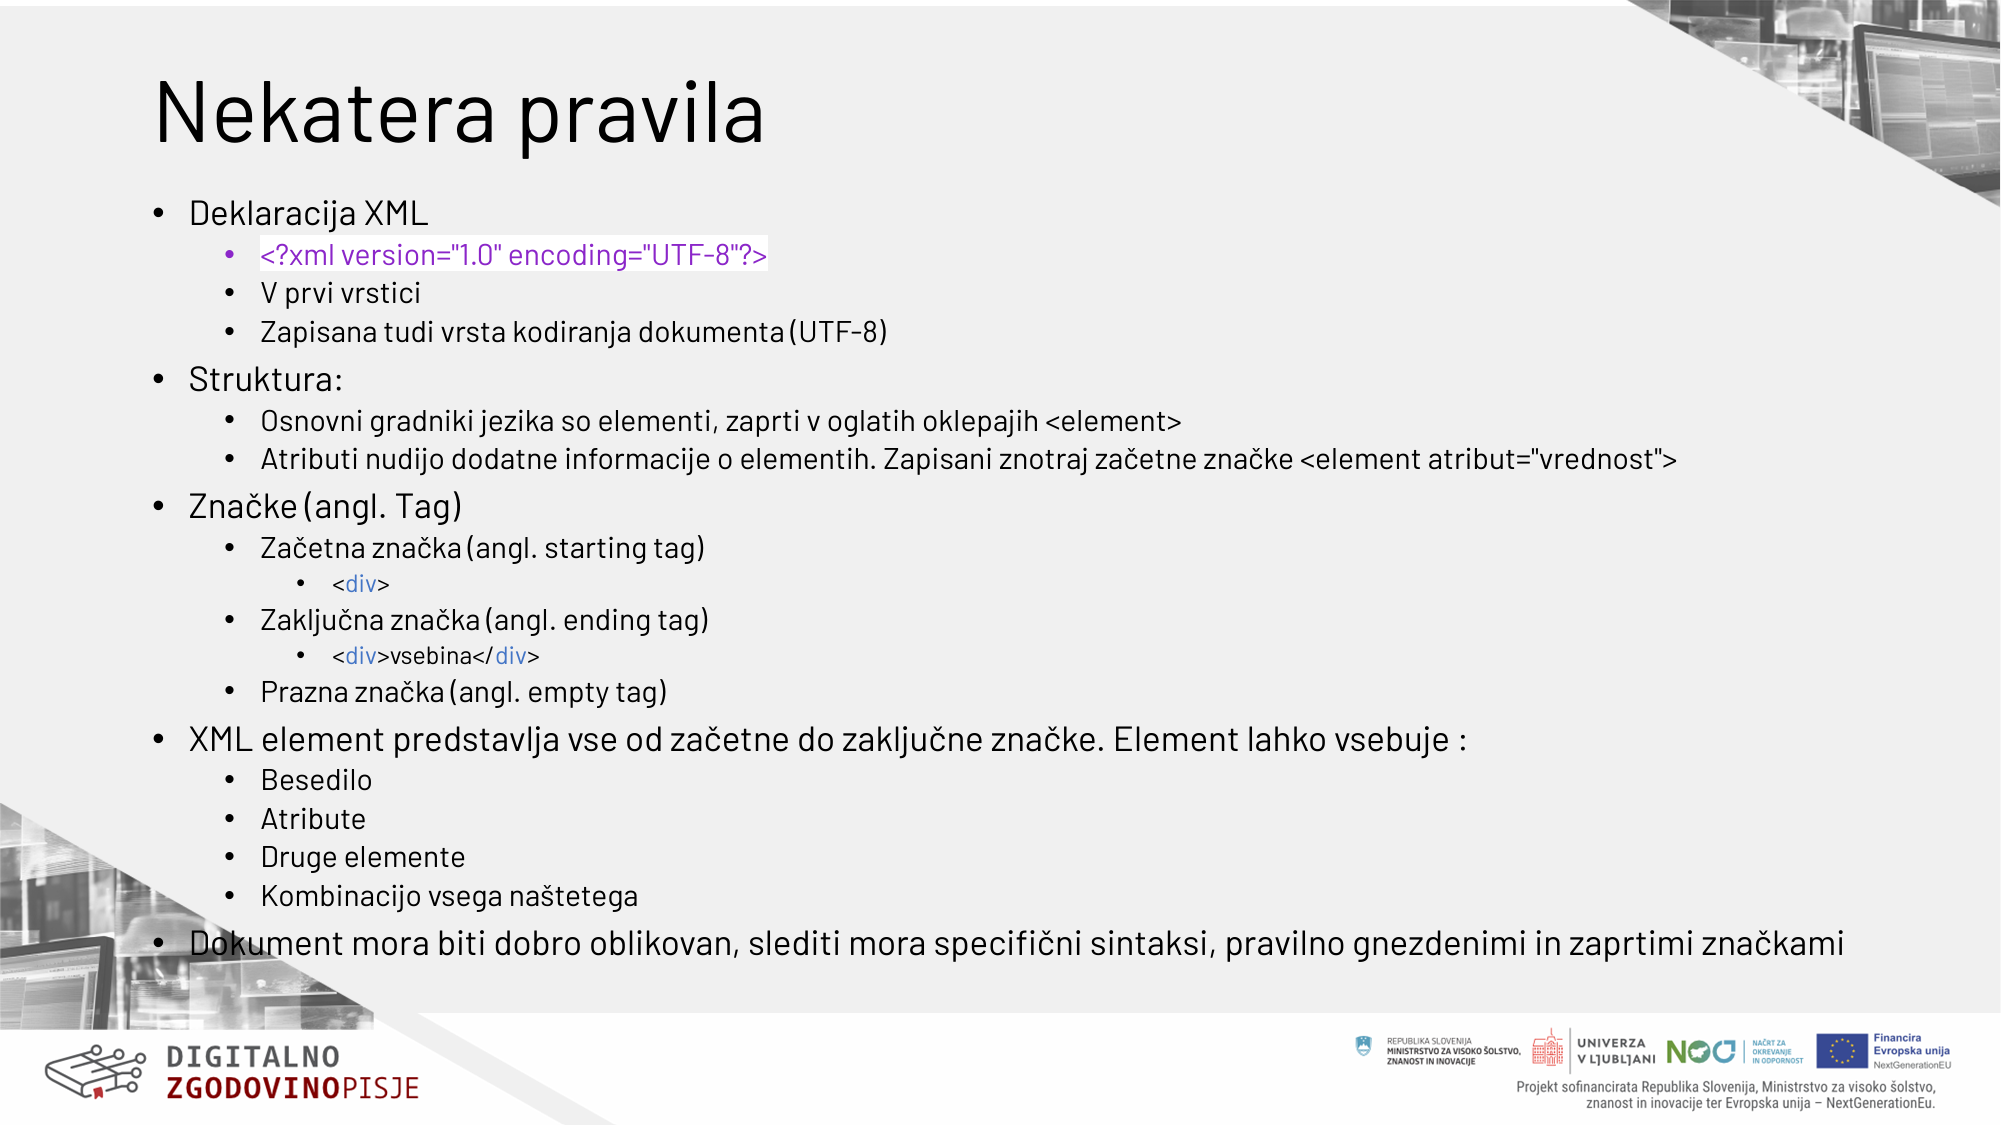

# Nekatera pravila
Deklaracija XML
<?xml version="1.0" encoding="UTF-8"?>
V prvi vrstici
Zapisana tudi vrsta kodiranja dokumenta (UTF-8)
Struktura:
Osnovni gradniki jezika so elementi, zaprti v oglatih oklepajih <element>
Atributi nudijo dodatne informacije o elementih. Zapisani znotraj začetne značke <element atribut="vrednost">
Značke (angl. Tag)
Začetna značka (angl. starting tag)
<div>
Zaključna značka (angl. ending tag)
<div>vsebina</div>
Prazna značka (angl. empty tag)
XML element predstavlja vse od začetne do zaključne značke. Element lahko vsebuje :
Besedilo
Atribute
Druge elemente
Kombinacijo vsega naštetega
Dokument mora biti dobro oblikovan, slediti mora specifični sintaksi, pravilno gnezdenimi in zaprtimi značkami